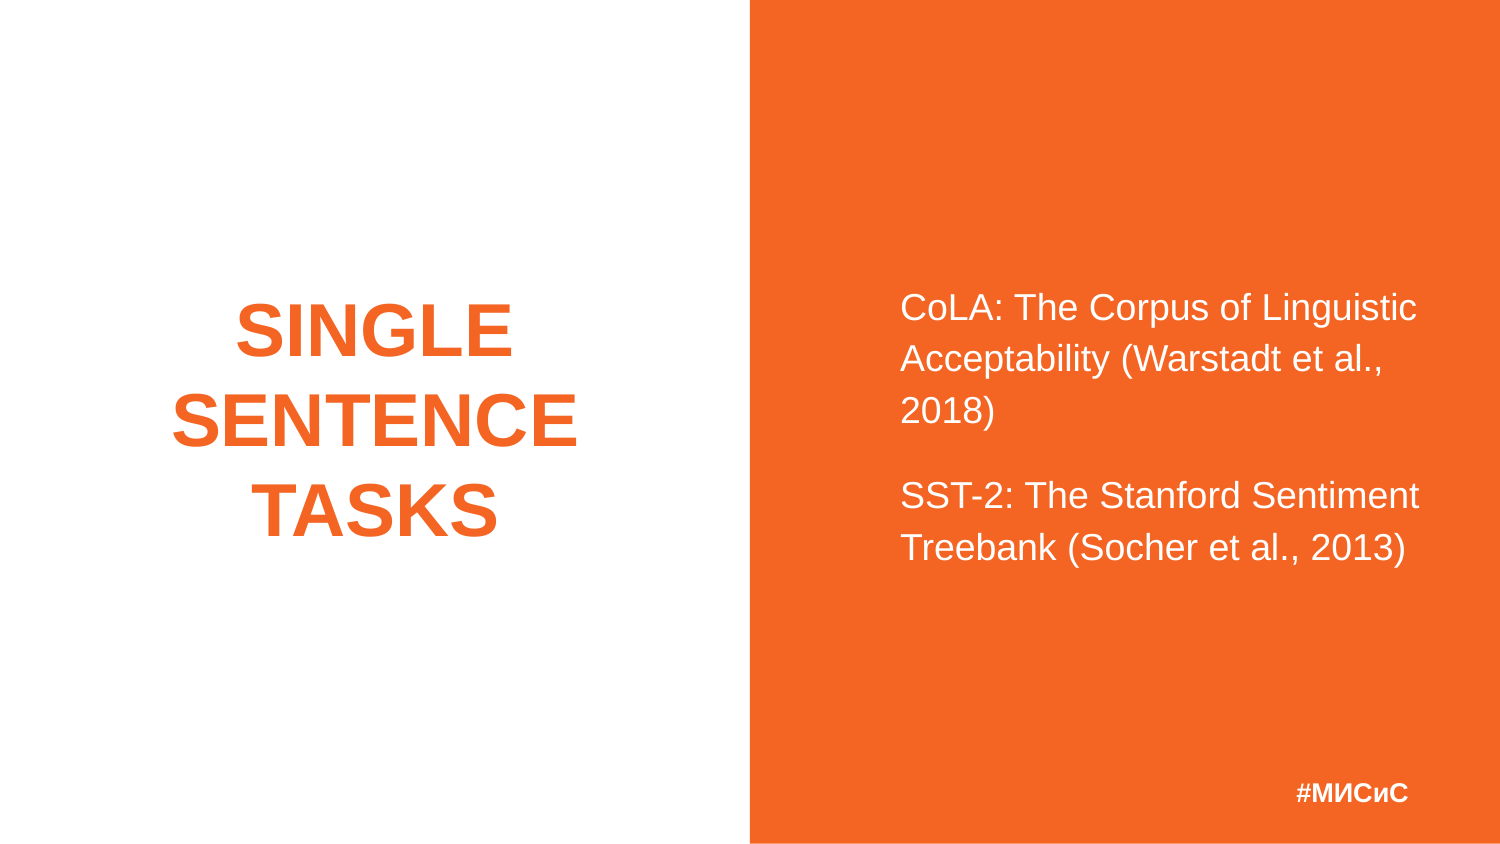

CoLA: The Corpus of Linguistic Acceptability (Warstadt et al., 2018)
SST-2: The Stanford Sentiment Treebank (Socher et al., 2013)
# SINGLE SENTENCE TASKS